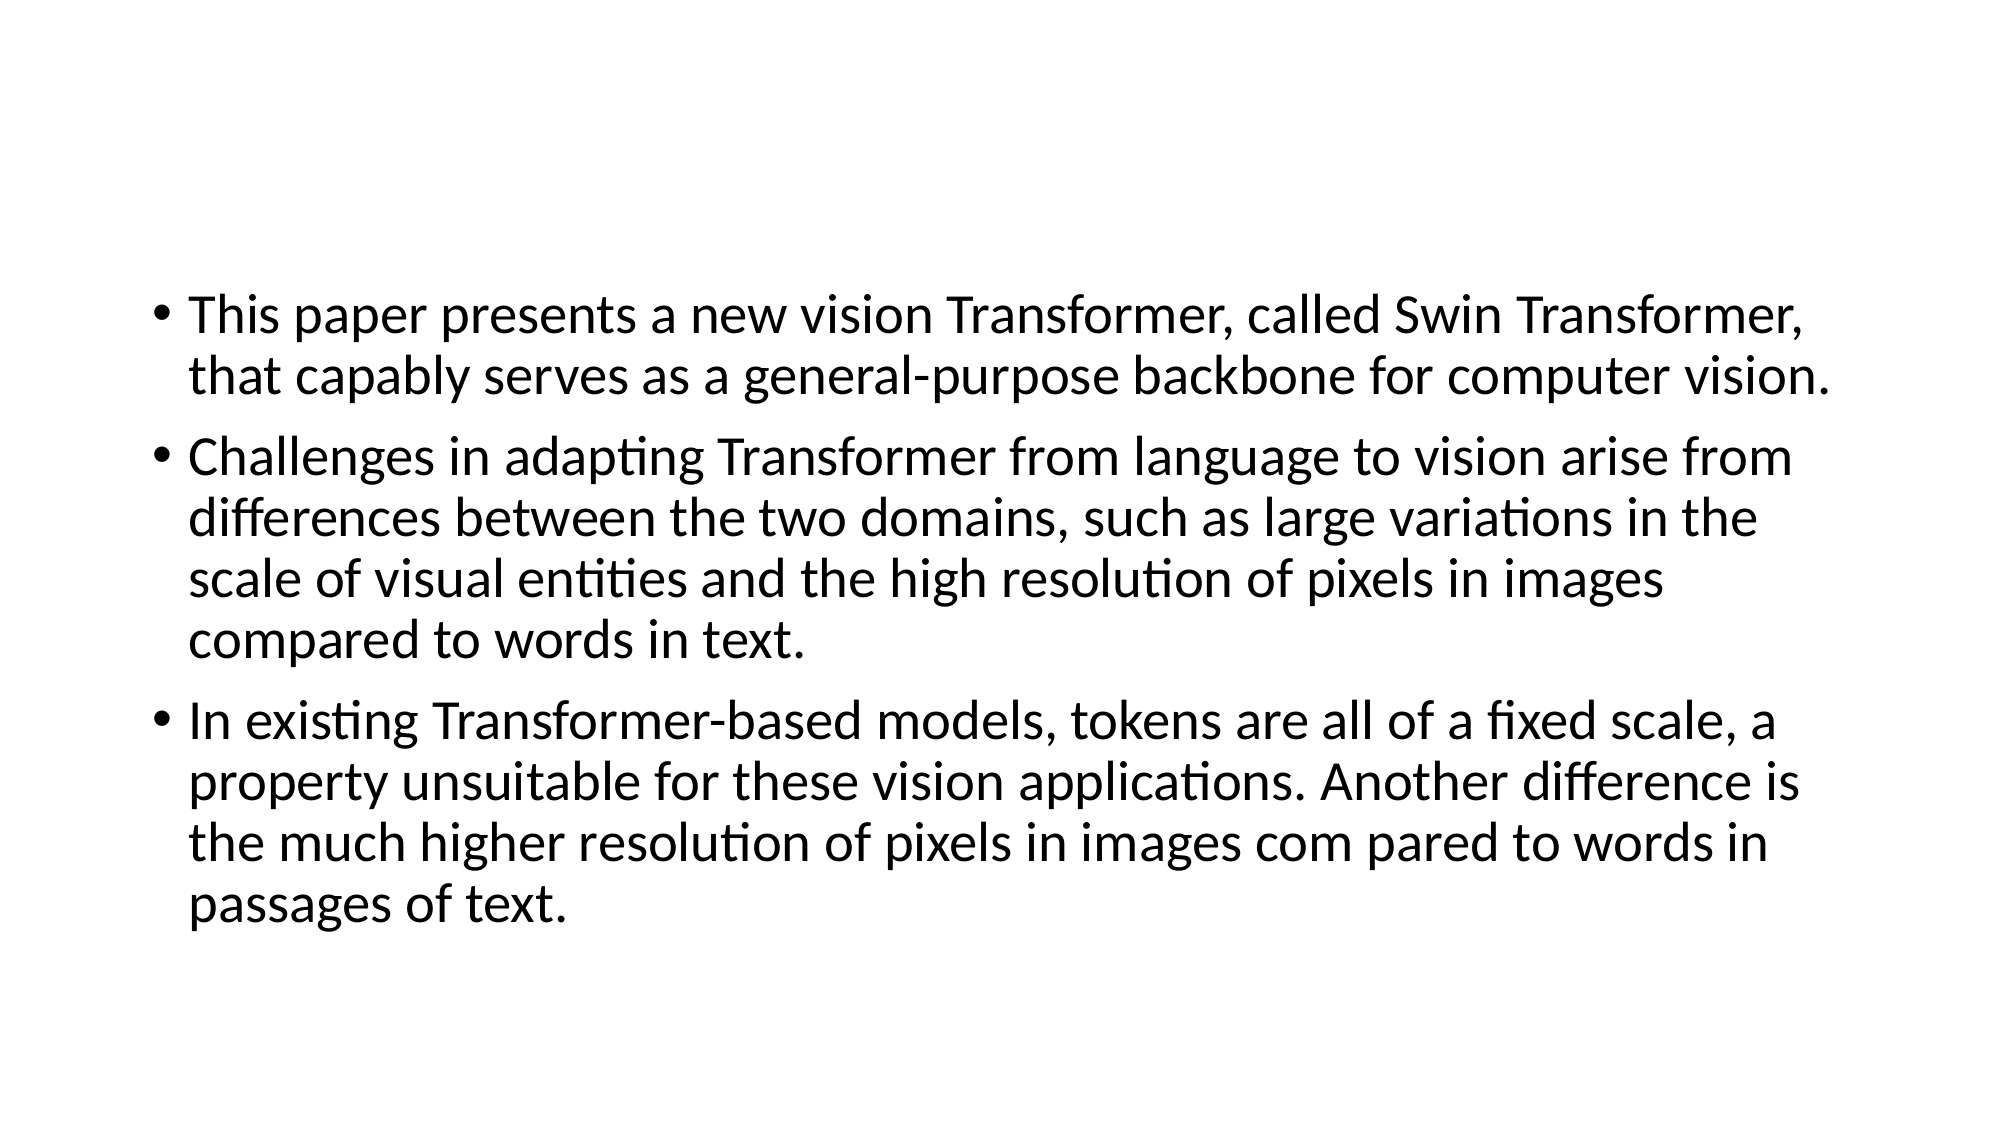

#
This paper presents a new vision Transformer, called Swin Transformer, that capably serves as a general-purpose backbone for computer vision.
Challenges in adapting Transformer from language to vision arise from differences between the two domains, such as large variations in the scale of visual entities and the high resolution of pixels in images compared to words in text.
In existing Transformer-based models, tokens are all of a fixed scale, a property unsuitable for these vision applications. Another difference is the much higher resolution of pixels in images com pared to words in passages of text.